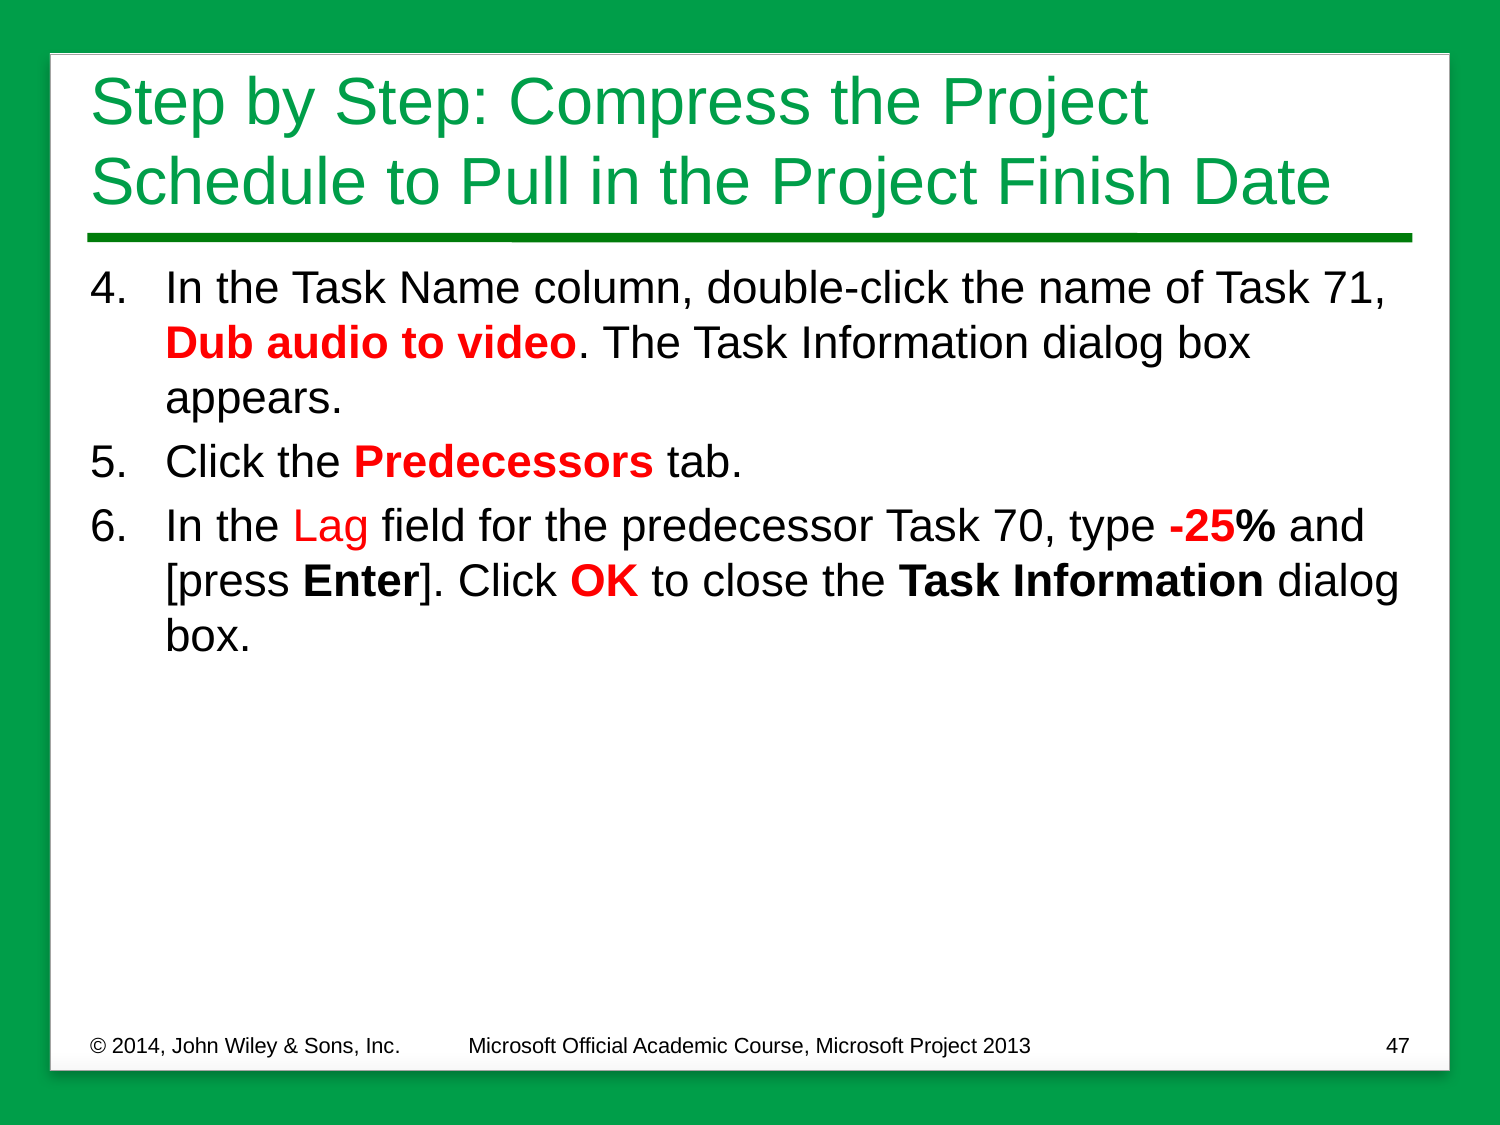

# Step by Step: Compress the Project Schedule to Pull in the Project Finish Date
4.	In the Task Name column, double-click the name of Task 71, Dub audio to video. The Task Information dialog box appears.
5.	Click the Predecessors tab.
6.	In the Lag field for the predecessor Task 70, type -25% and [press Enter]. Click OK to close the Task Information dialog box.
© 2014, John Wiley & Sons, Inc.
Microsoft Official Academic Course, Microsoft Project 2013
47